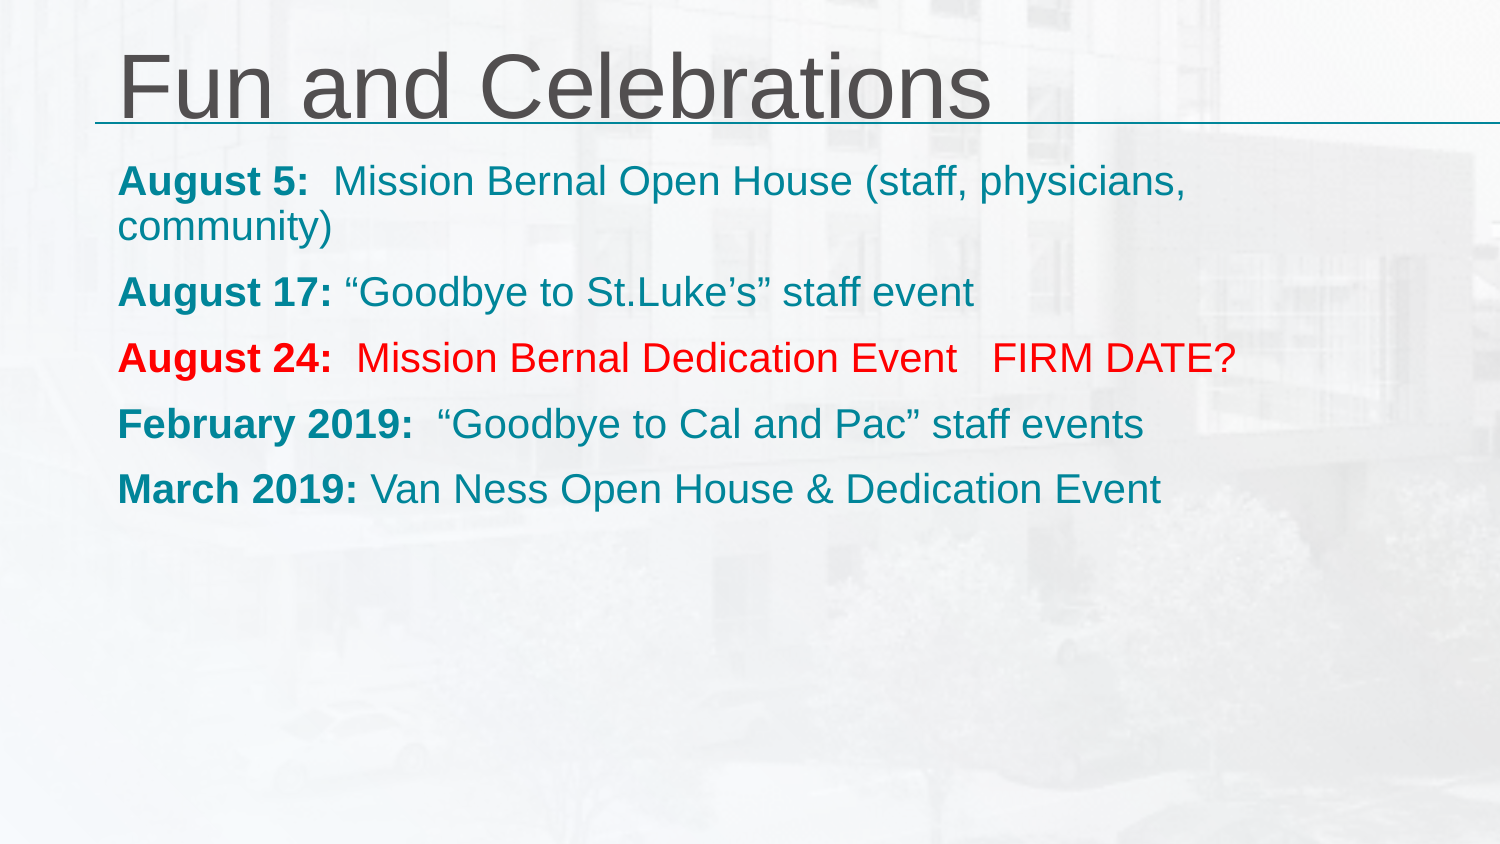

# Fun and Celebrations
August 5:  Mission Bernal Open House (staff, physicians, community)
August 17: “Goodbye to St.Luke’s” staff event
August 24:  Mission Bernal Dedication Event   FIRM DATE?
February 2019:  “Goodbye to Cal and Pac” staff events
March 2019: Van Ness Open House & Dedication Event